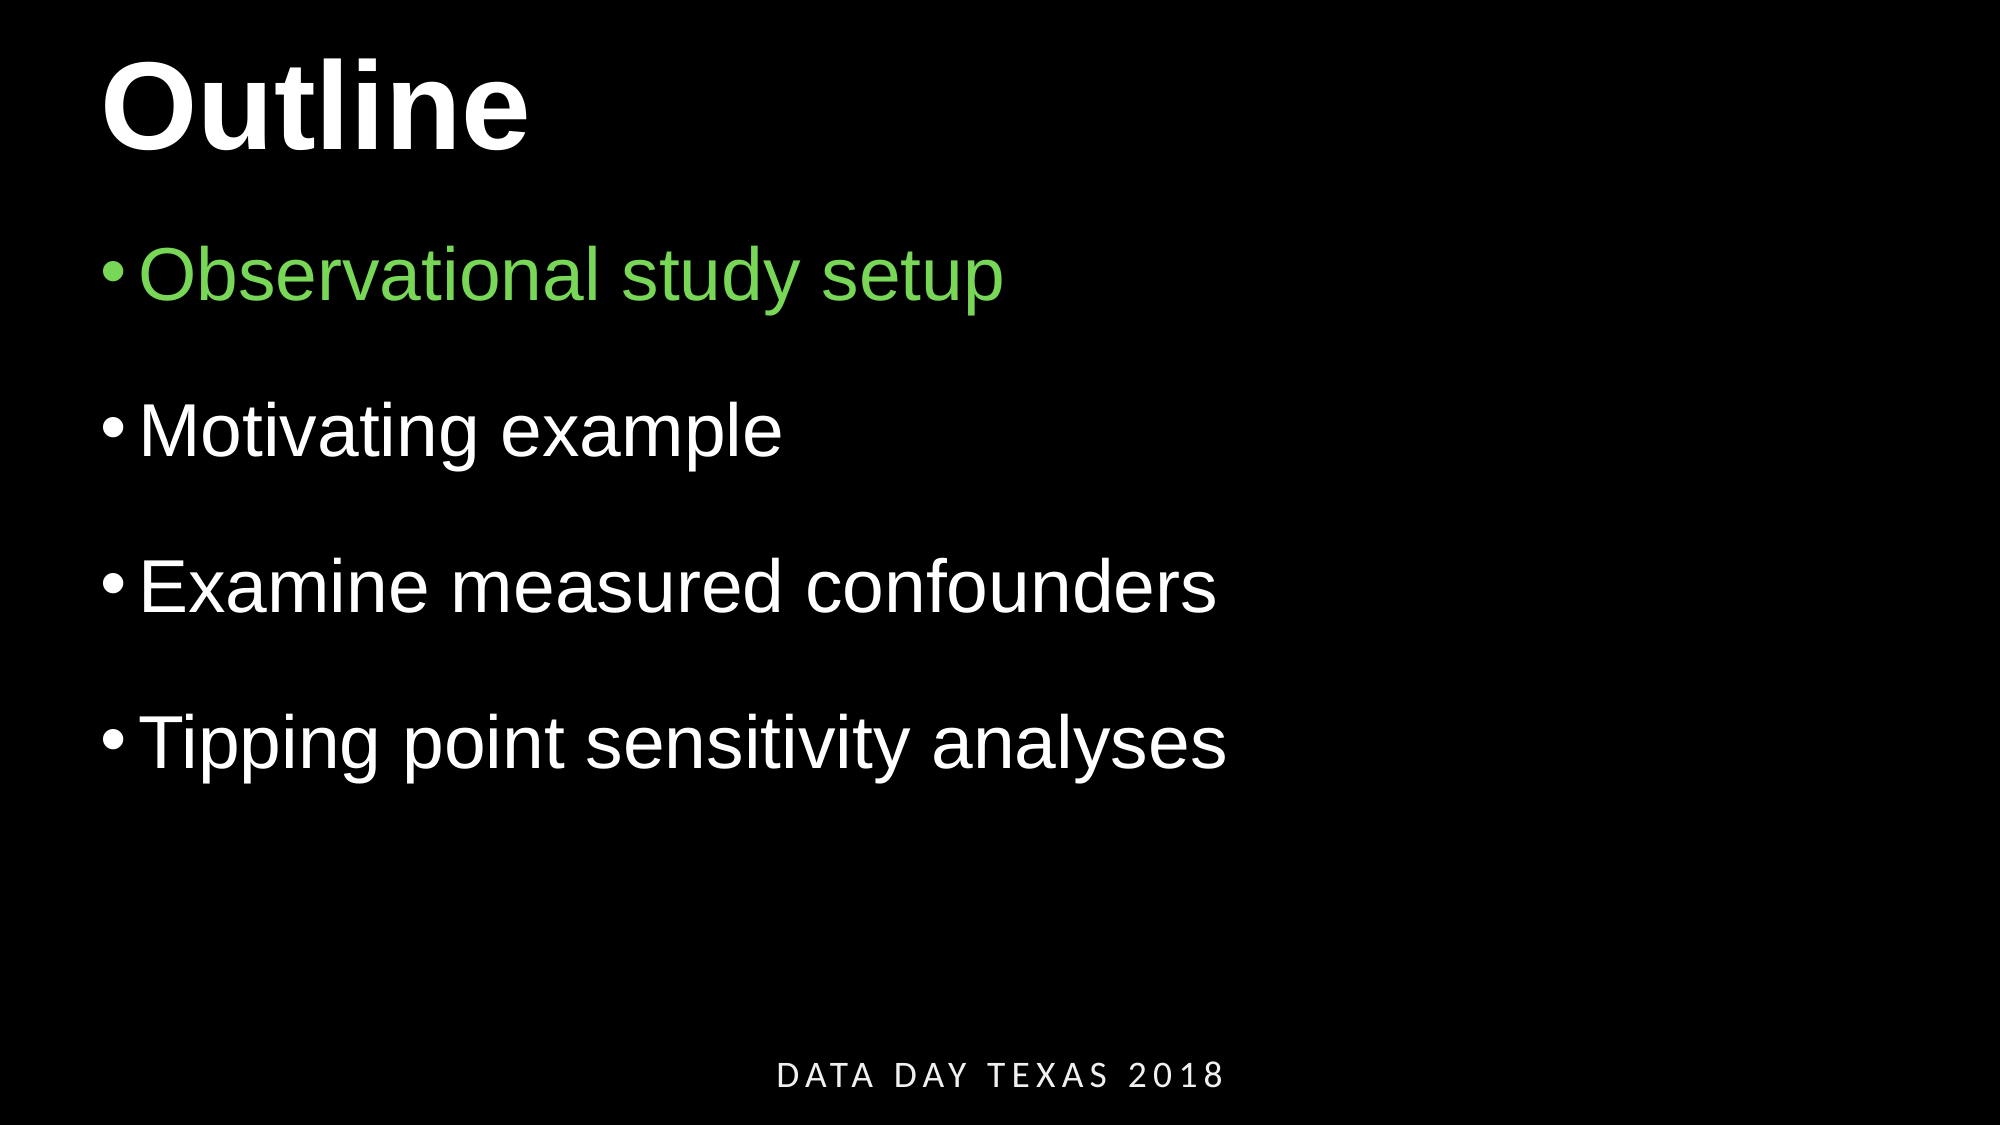

# Outline
Observational study setup
Motivating example
Examine measured confounders
Tipping point sensitivity analyses